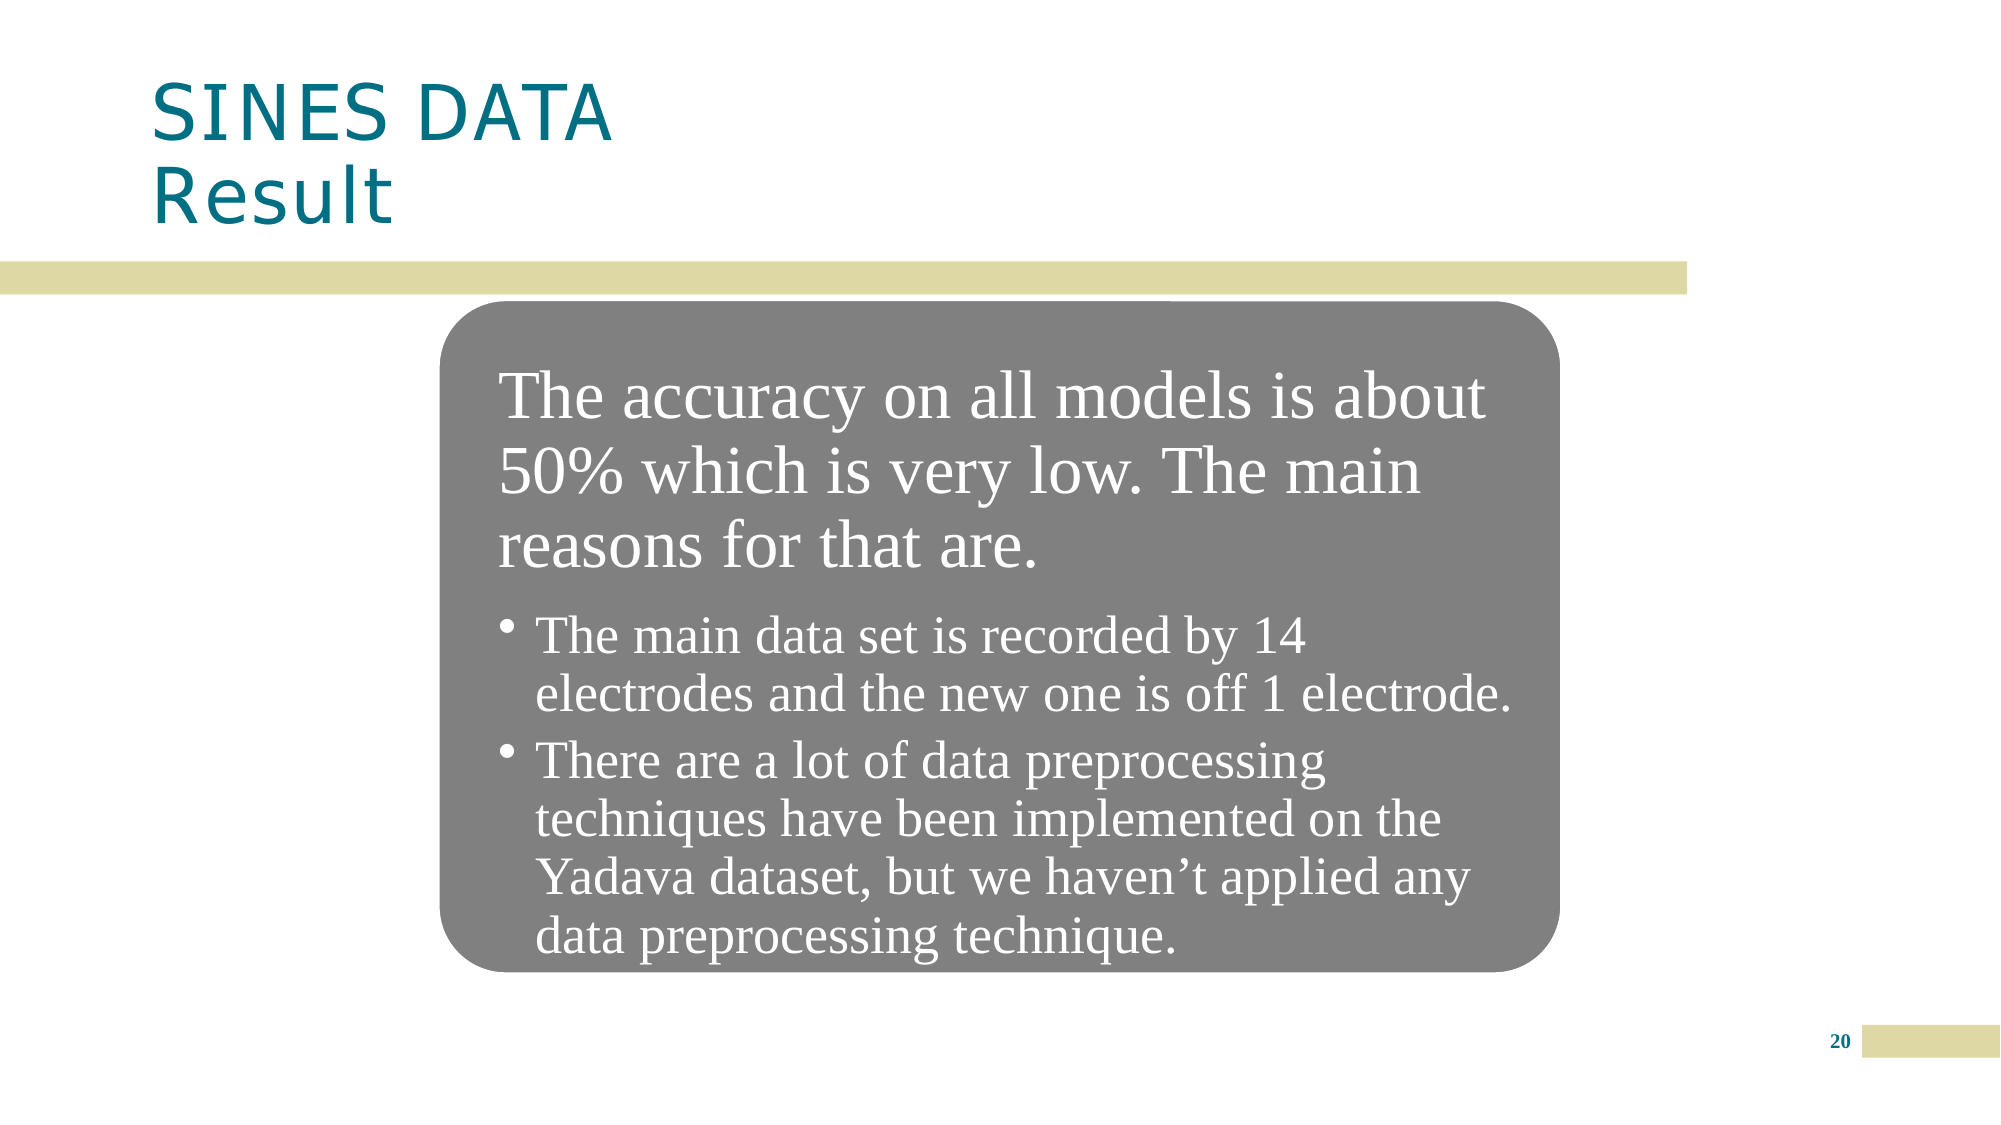

# SINES DATA Result
The accuracy on all models is about 50% which is very low. The main reasons for that are.
The main data set is recorded by 14 electrodes and the new one is off 1 electrode.
There are a lot of data preprocessing techniques have been implemented on the Yadava dataset, but we haven’t applied any data preprocessing technique.
20